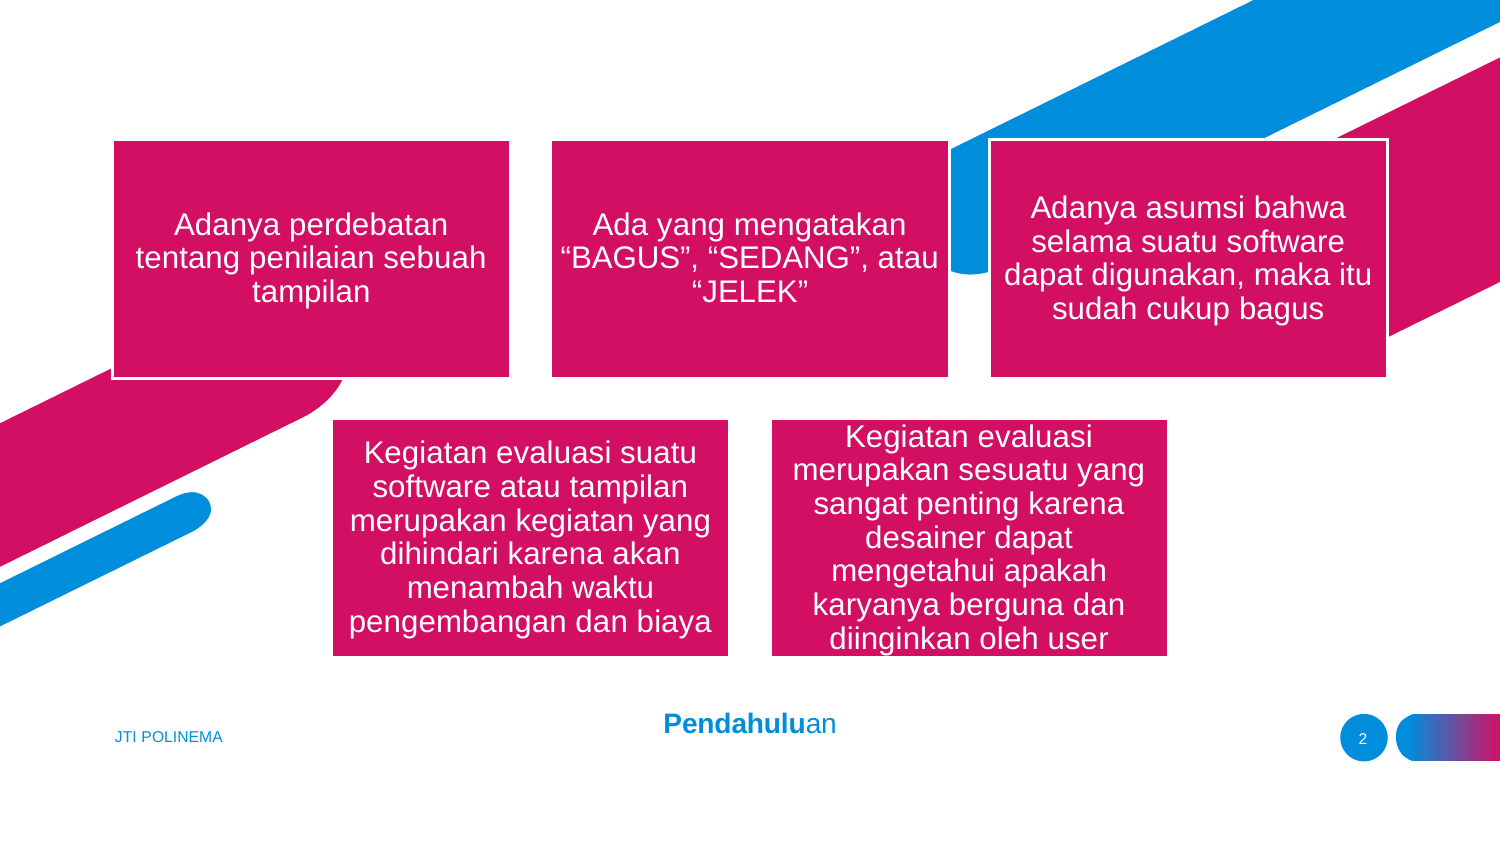

Adanya perdebatan tentang penilaian sebuah tampilan
Ada yang mengatakan “BAGUS”, “SEDANG”, atau “JELEK”
Adanya asumsi bahwa selama suatu software dapat digunakan, maka itu sudah cukup bagus
Kegiatan evaluasi suatu software atau tampilan merupakan kegiatan yang dihindari karena akan menambah waktu pengembangan dan biaya
Kegiatan evaluasi merupakan sesuatu yang sangat penting karena desainer dapat mengetahui apakah karyanya berguna dan diinginkan oleh user
# Pendahuluan
JTI POLINEMA
2